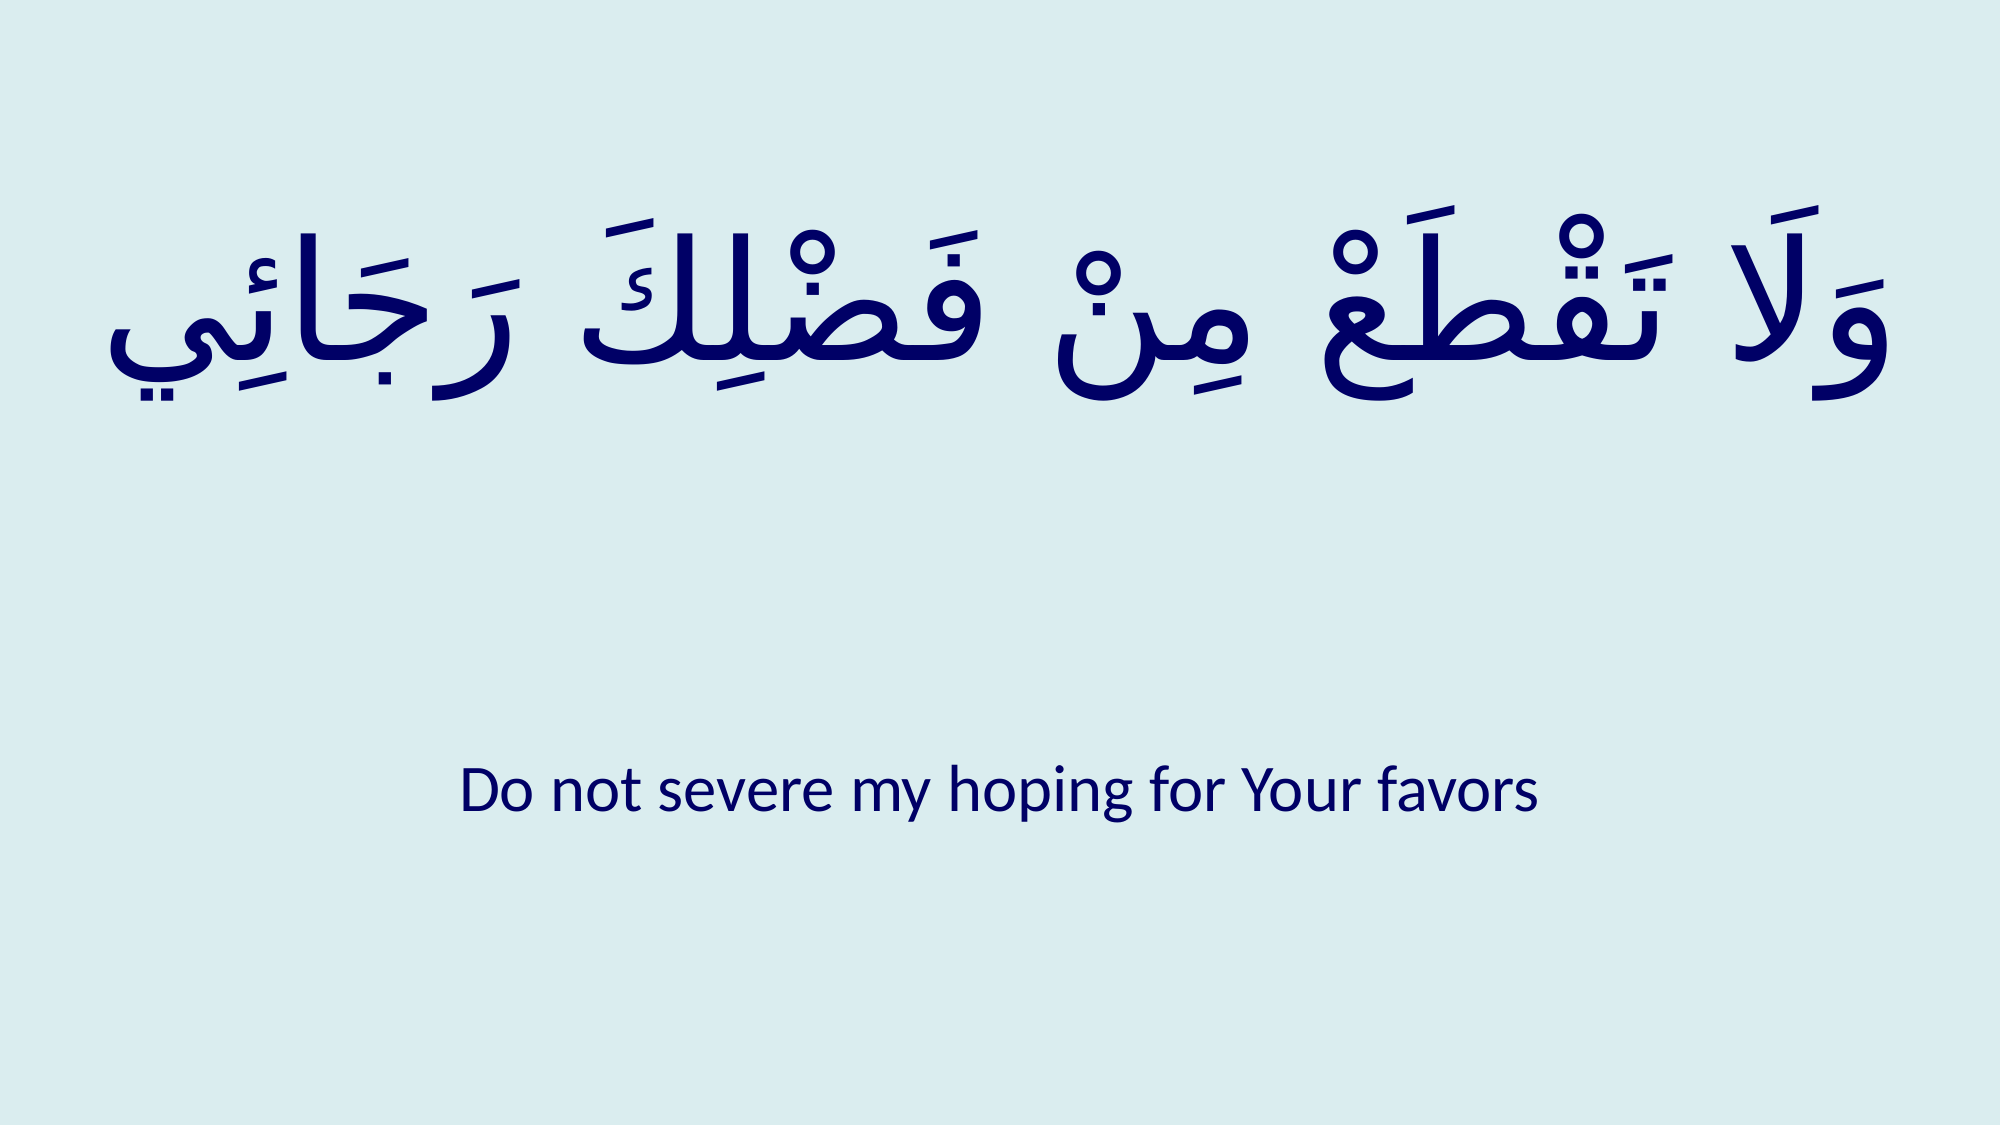

# وَلَا تَقْطَعْ مِنْ فَضْلِكَ رَجَائِي
Do not severe my hoping for Your favors